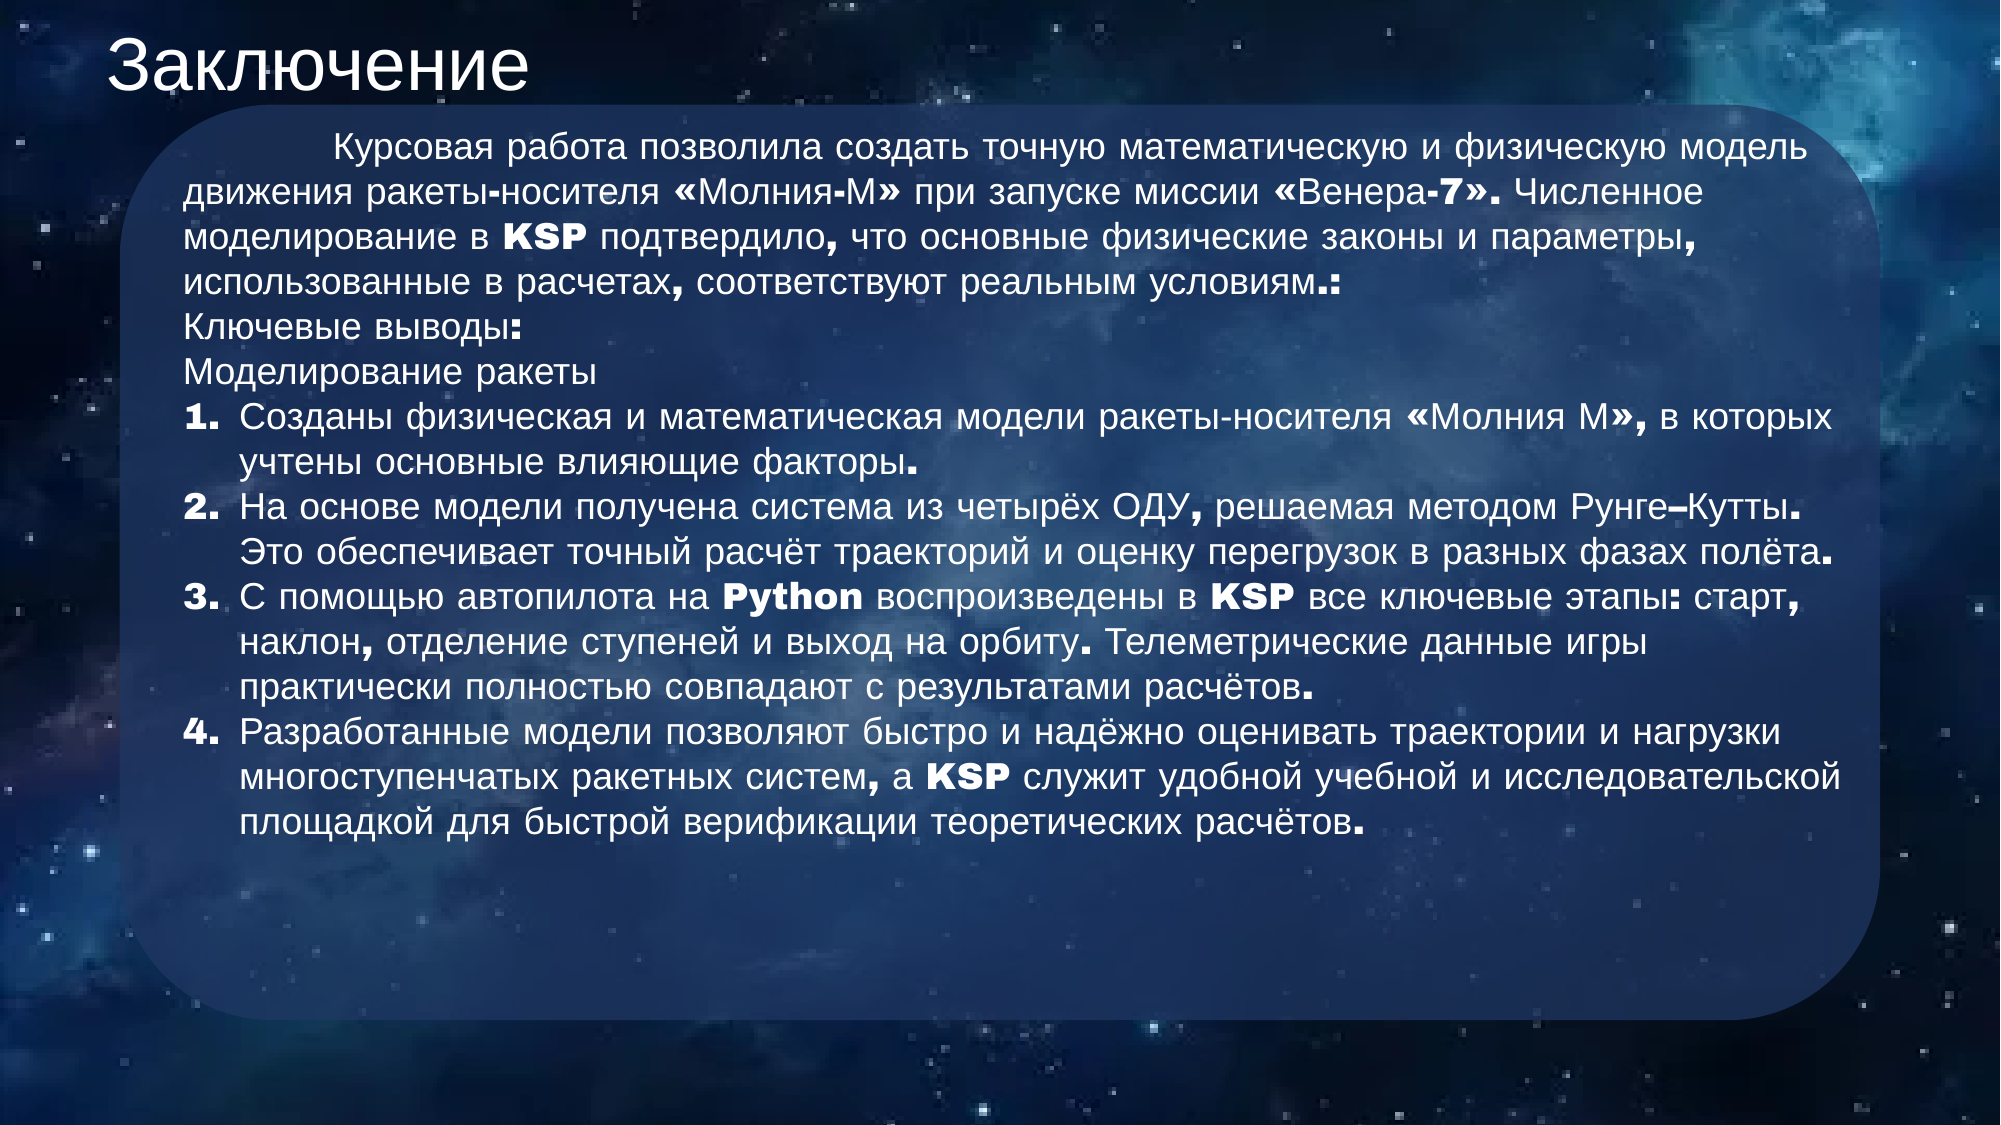

Заключение
	Курсовая работа позволила создать точную математическую и физическую модель движения ракеты-носителя «Молния-М» при запуске миссии «Венера-7». Численное моделирование в KSP подтвердило, что основные физические законы и параметры, использованные в расчетах, соответствуют реальным условиям.:
Ключевые выводы:
Моделирование ракеты
Созданы физическая и математическая модели ракеты‑носителя «Молния М», в которых учтены основные влияющие факторы.
На основе модели получена система из четырёх ОДУ, решаемая методом Рунге–Кутты. Это обеспечивает точный расчёт траекторий и оценку перегрузок в разных фазах полёта.
С помощью автопилота на Python воспроизведены в KSP все ключевые этапы: старт, наклон, отделение ступеней и выход на орбиту. Телеметрические данные игры практически полностью совпадают с результатами расчётов.
Разработанные модели позволяют быстро и надёжно оценивать траектории и нагрузки многоступенчатых ракетных систем, а KSP служит удобной учебной и исследовательской площадкой для быстрой верификации теоретических расчётов.